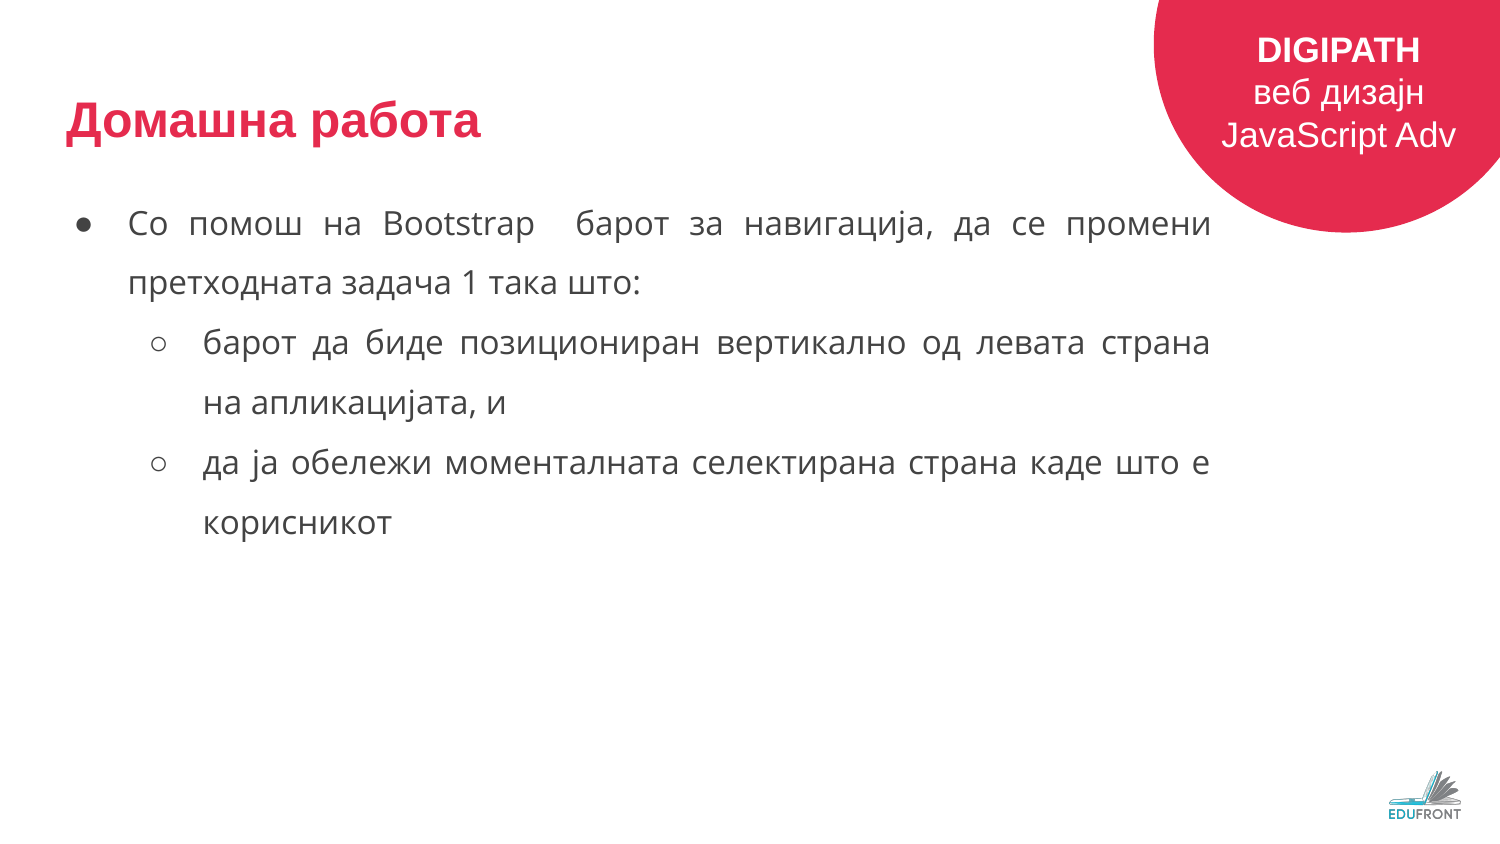

# Домашна работа

Со помош на Bootstrap  барот за навигација, да се промени претходната задача 1 така што:
барот да биде позициониран вертикално од левата страна на апликацијата, и
да ја обележи моменталната селектирана страна каде што е корисникот